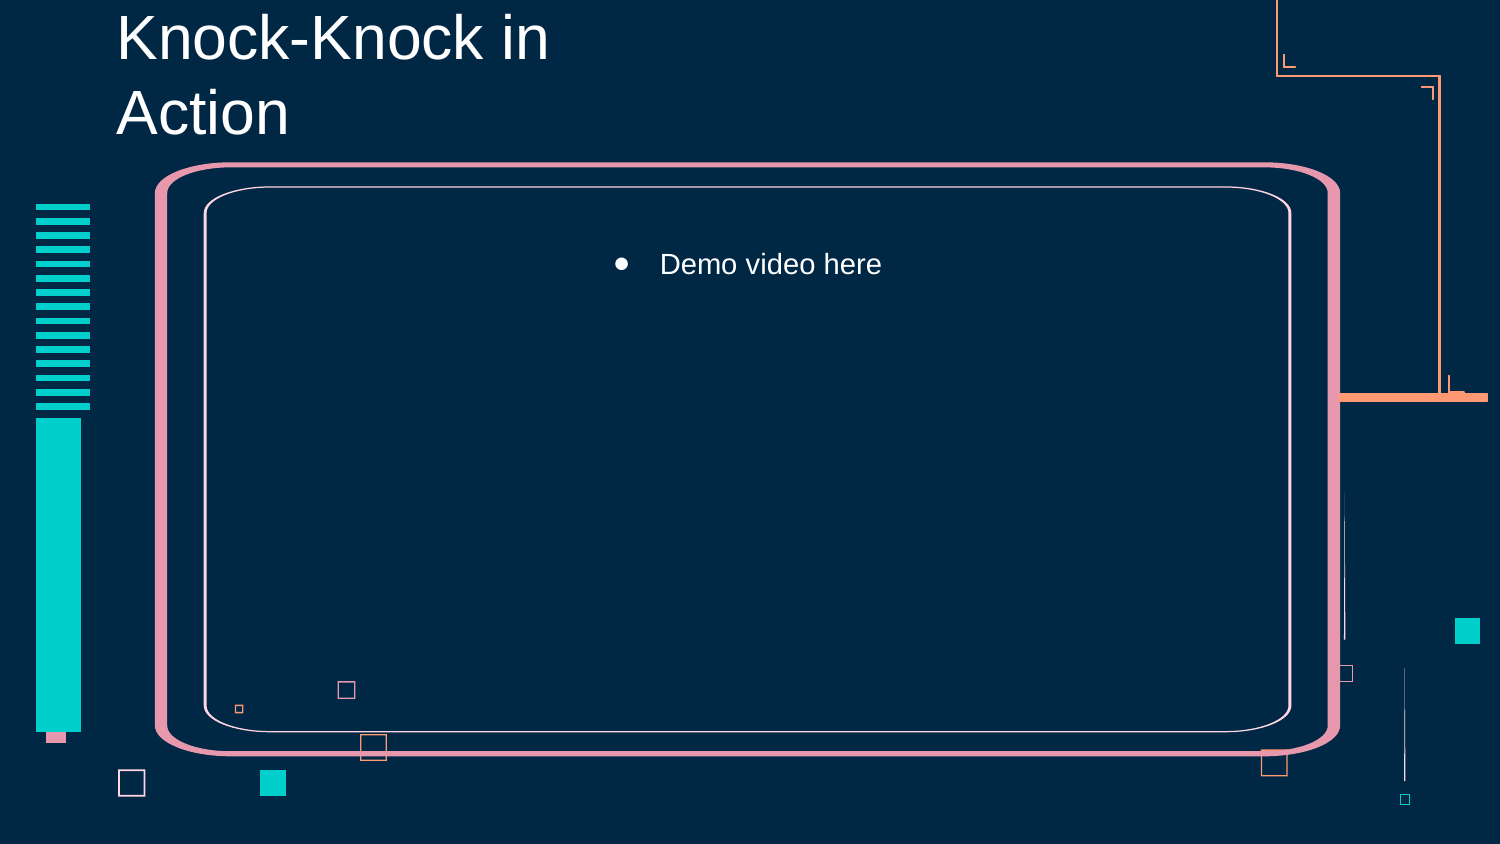

# Knock-Knock in Action

Demo video here